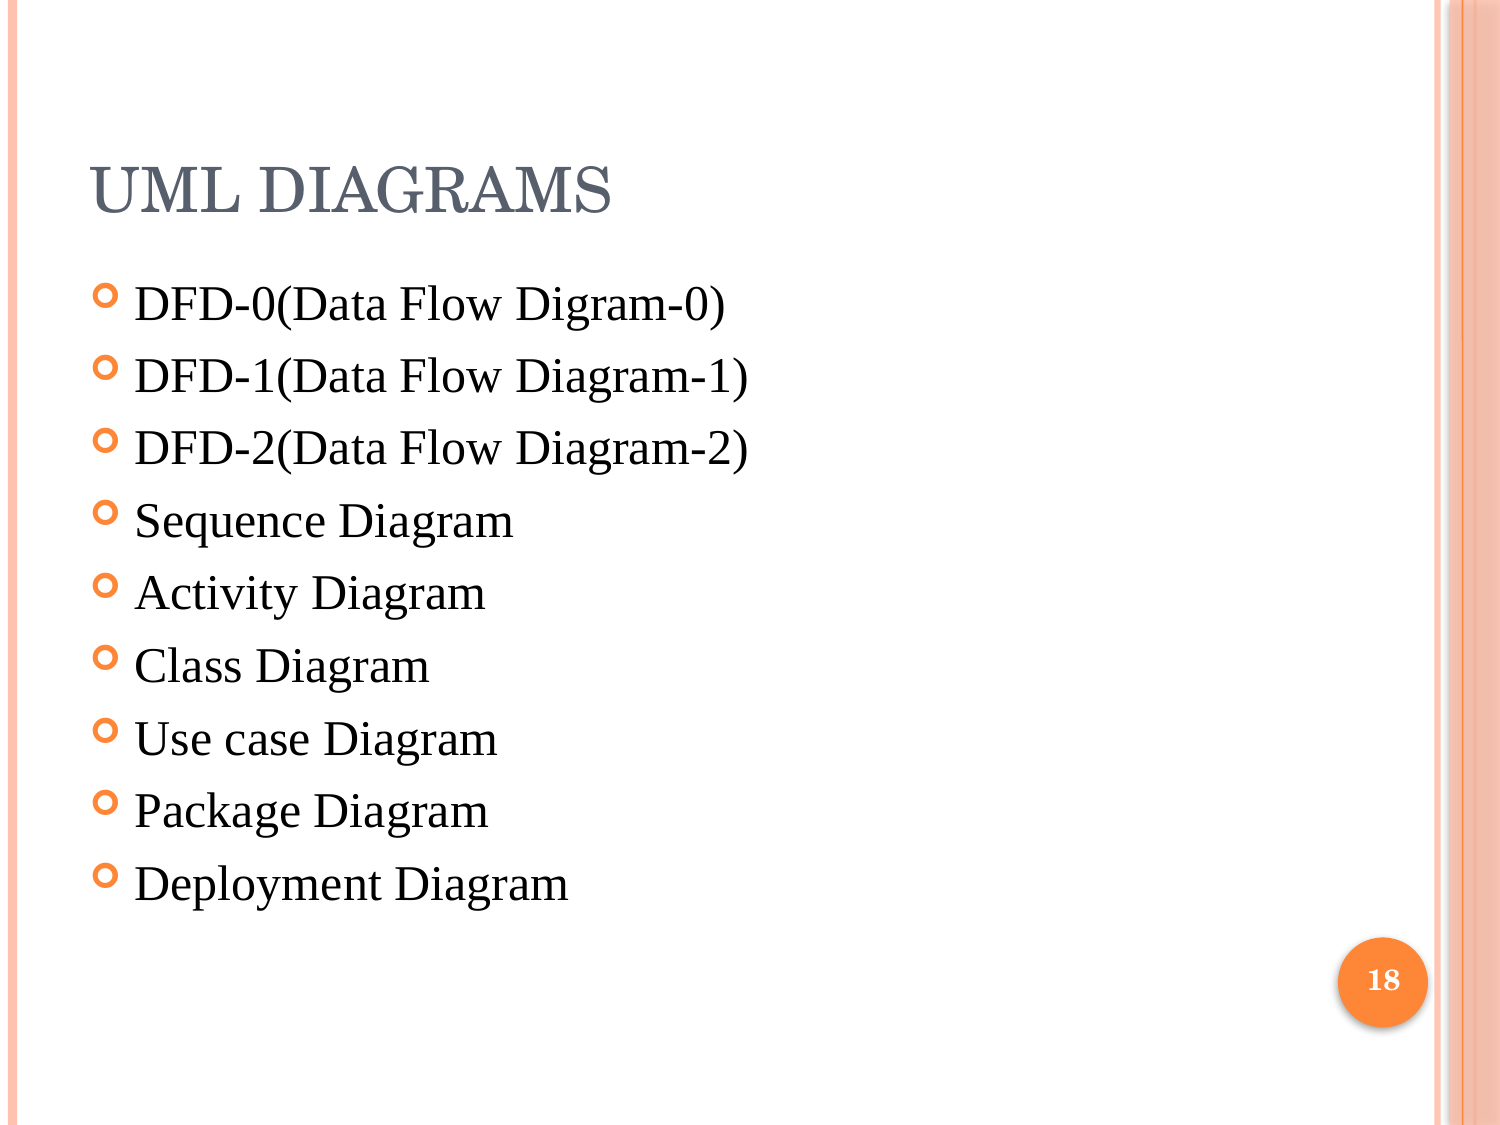

# UML DIAGRAMS
DFD-0(Data Flow Digram-0)
DFD-1(Data Flow Diagram-1)
DFD-2(Data Flow Diagram-2)
Sequence Diagram
Activity Diagram
Class Diagram
Use case Diagram
Package Diagram
Deployment Diagram

18